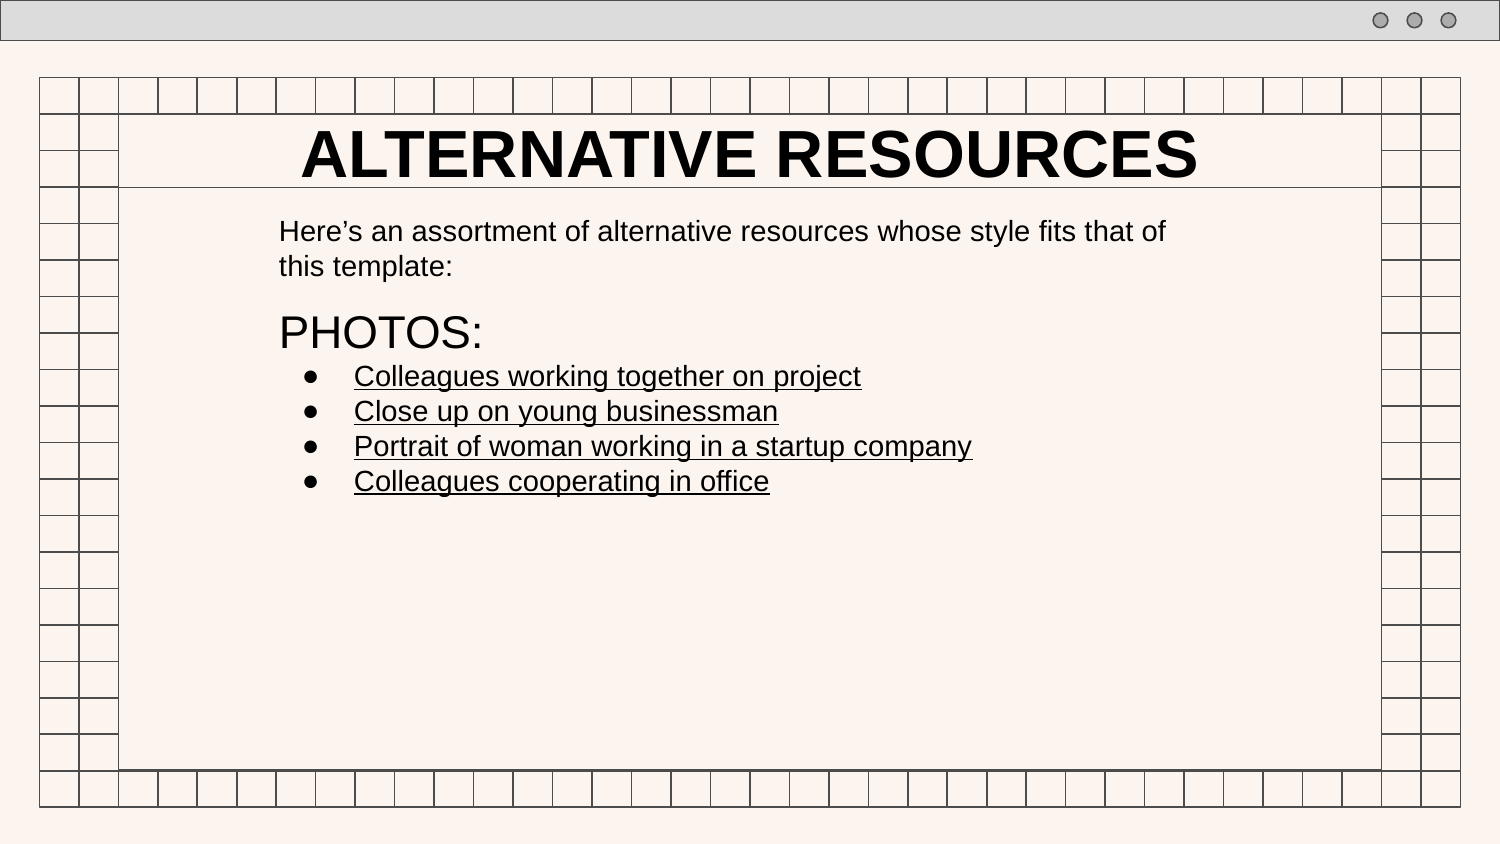

# ALTERNATIVE RESOURCES
Here’s an assortment of alternative resources whose style fits that of this template:
PHOTOS:
Colleagues working together on project
Close up on young businessman
Portrait of woman working in a startup company
Colleagues cooperating in office